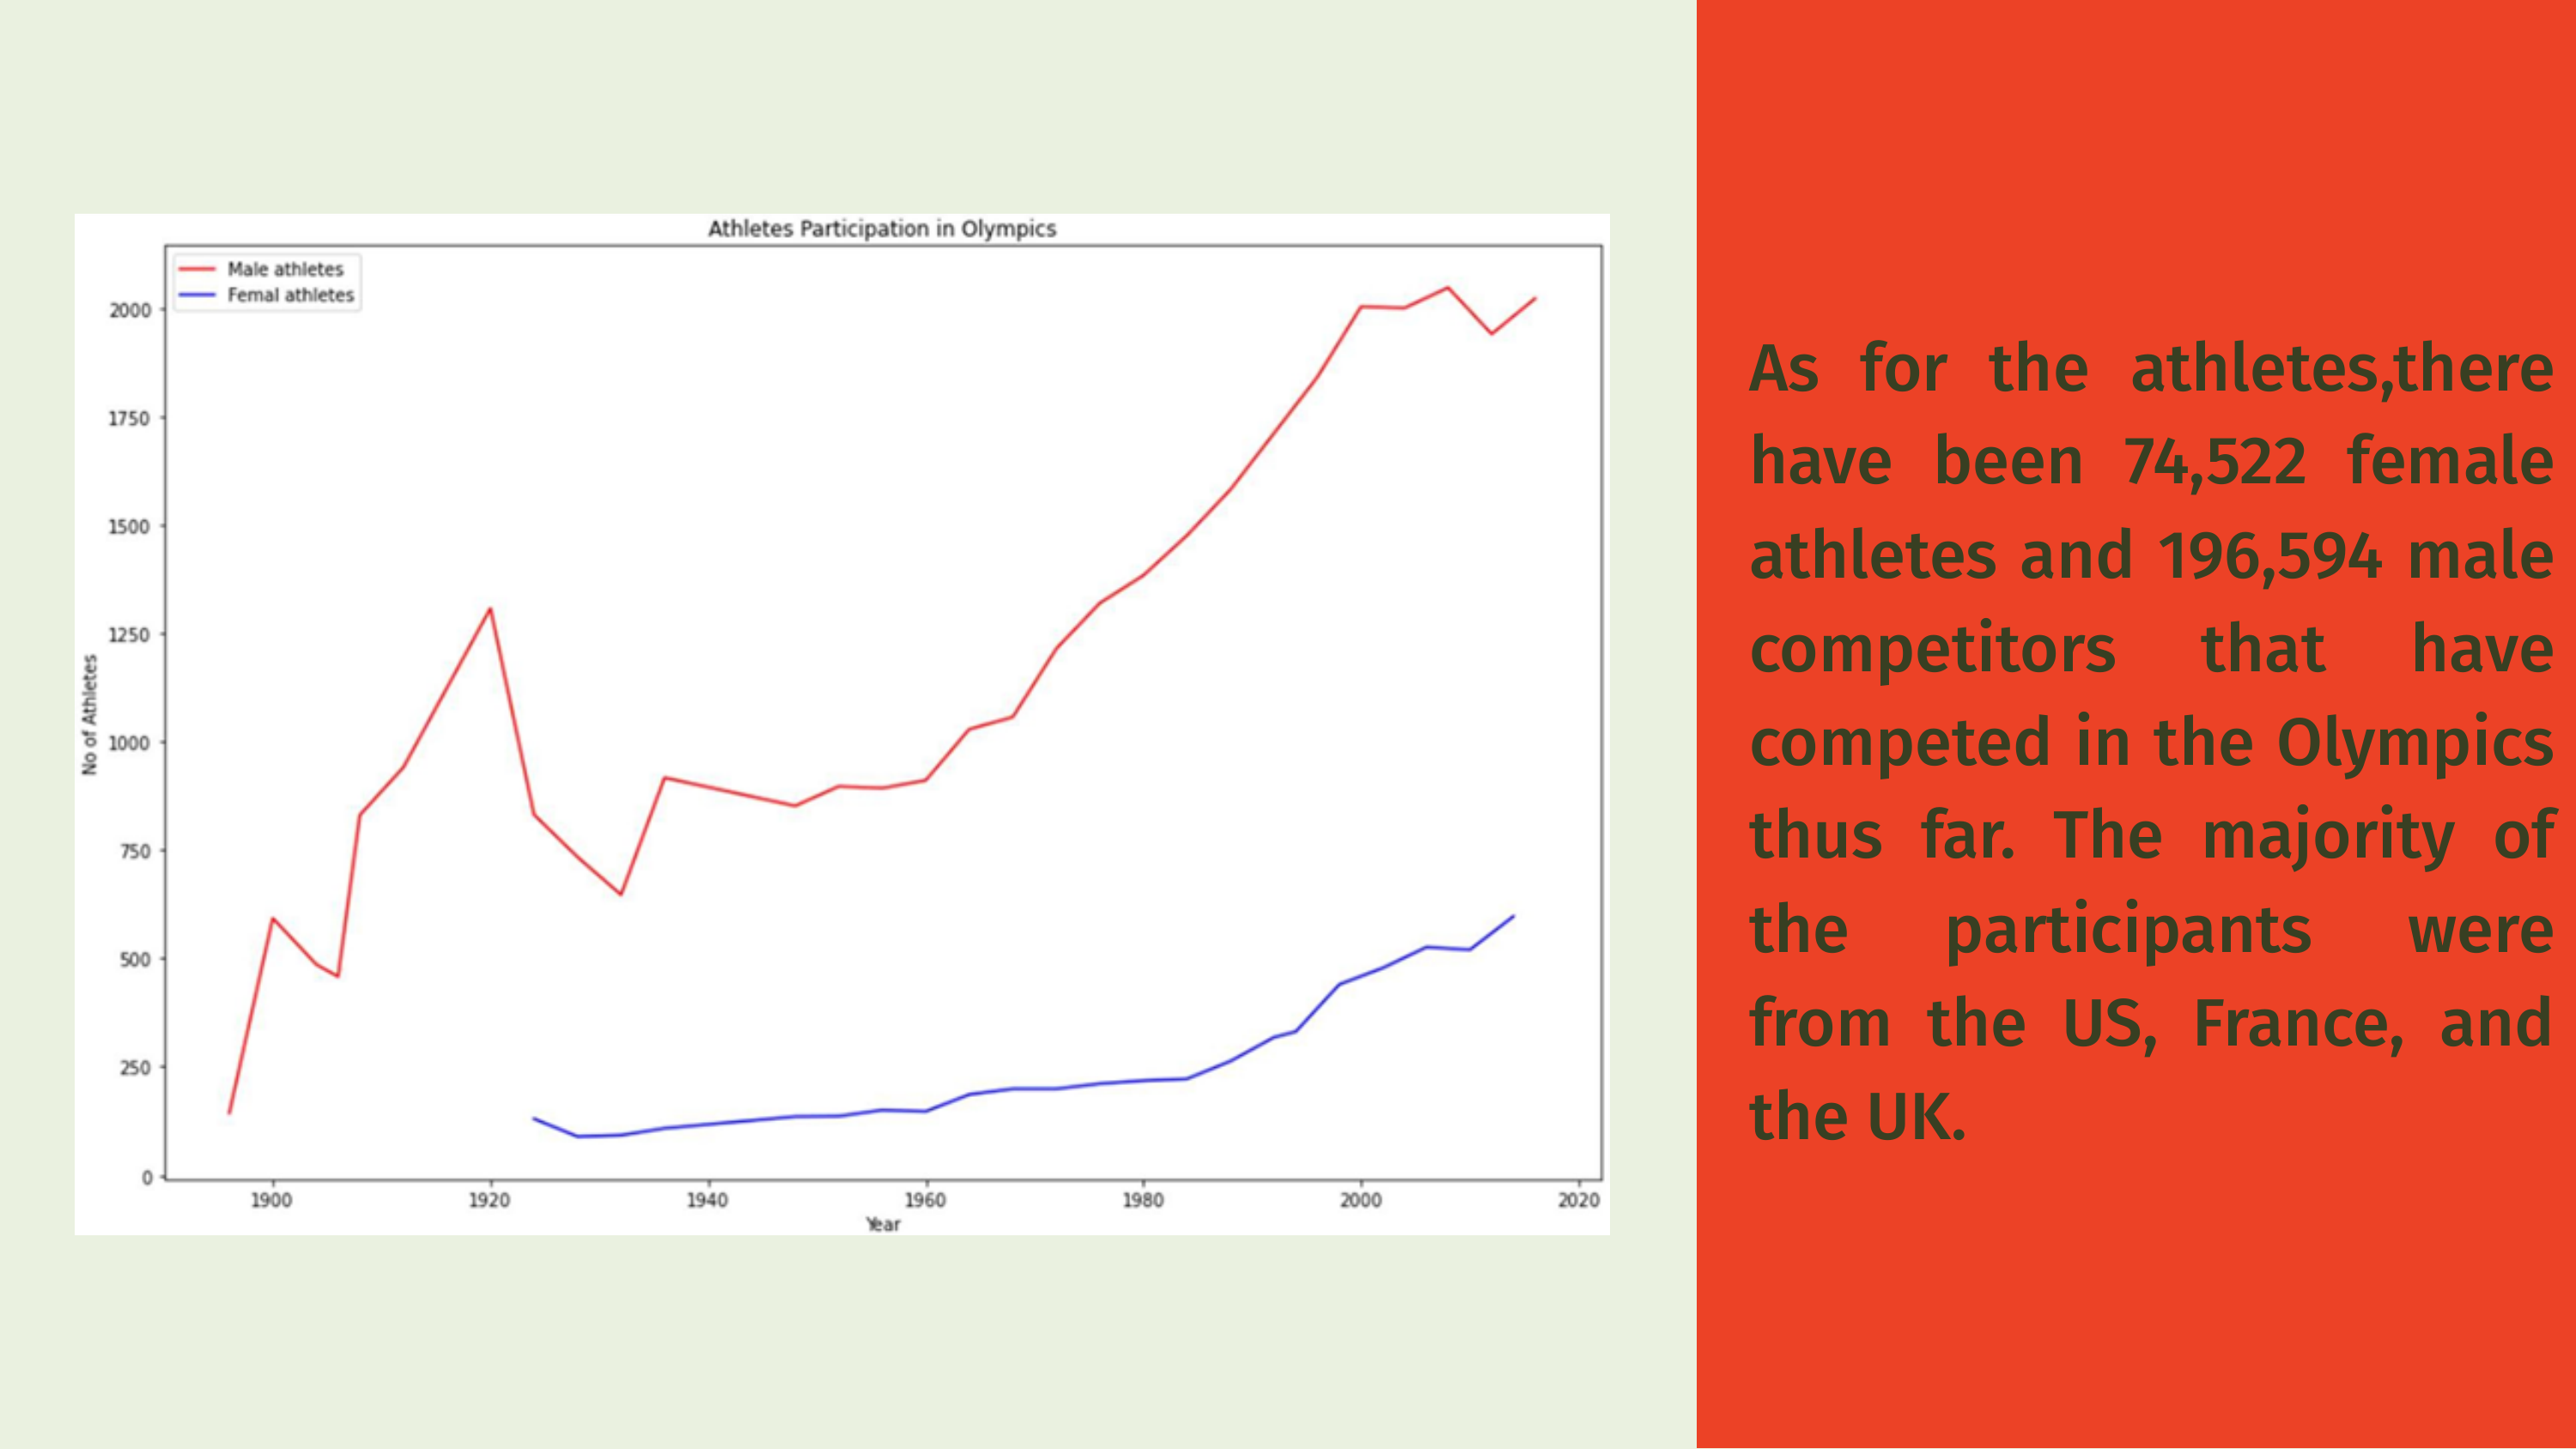

As for the athletes,there have been 74,522 female athletes and 196,594 male competitors that have competed in the Olympics thus far. The majority of the participants were from the US, France, and the UK.